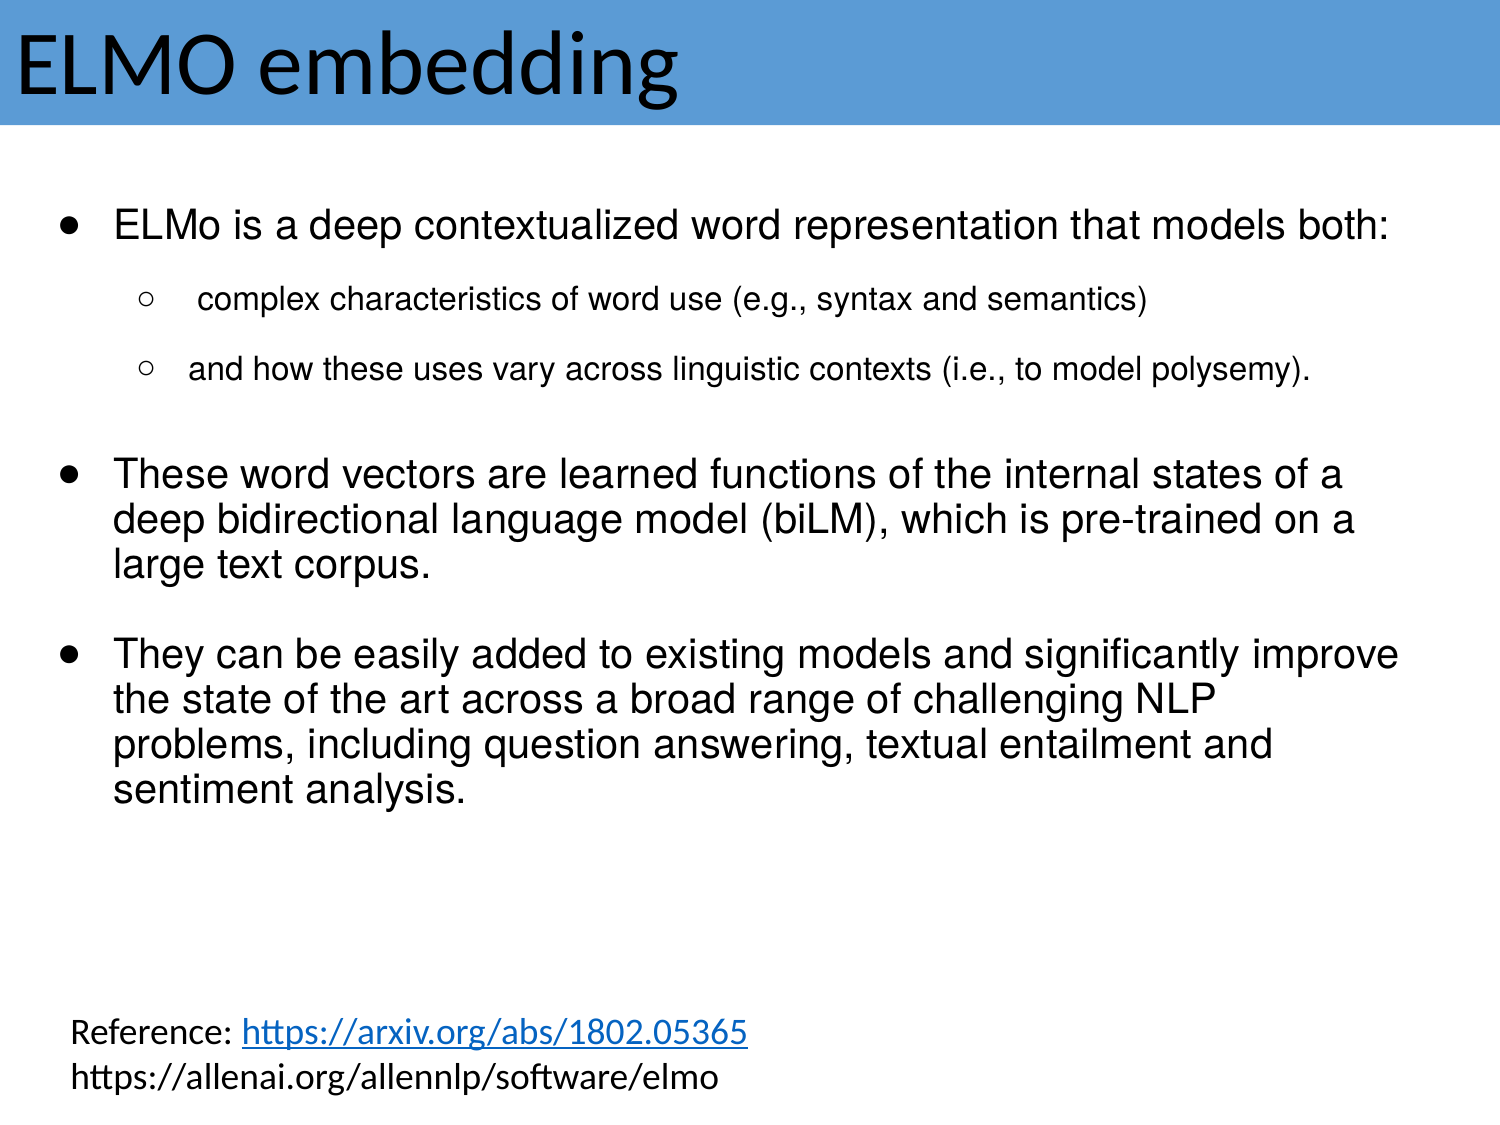

# ELMO embedding
ELMo is a deep contextualized word representation that models both:
 complex characteristics of word use (e.g., syntax and semantics)
and how these uses vary across linguistic contexts (i.e., to model polysemy).

These word vectors are learned functions of the internal states of a deep bidirectional language model (biLM), which is pre-trained on a large text corpus.

They can be easily added to existing models and significantly improve the state of the art across a broad range of challenging NLP problems, including question answering, textual entailment and sentiment analysis.

Reference: https://arxiv.org/abs/1802.05365
https://allenai.org/allennlp/software/elmo